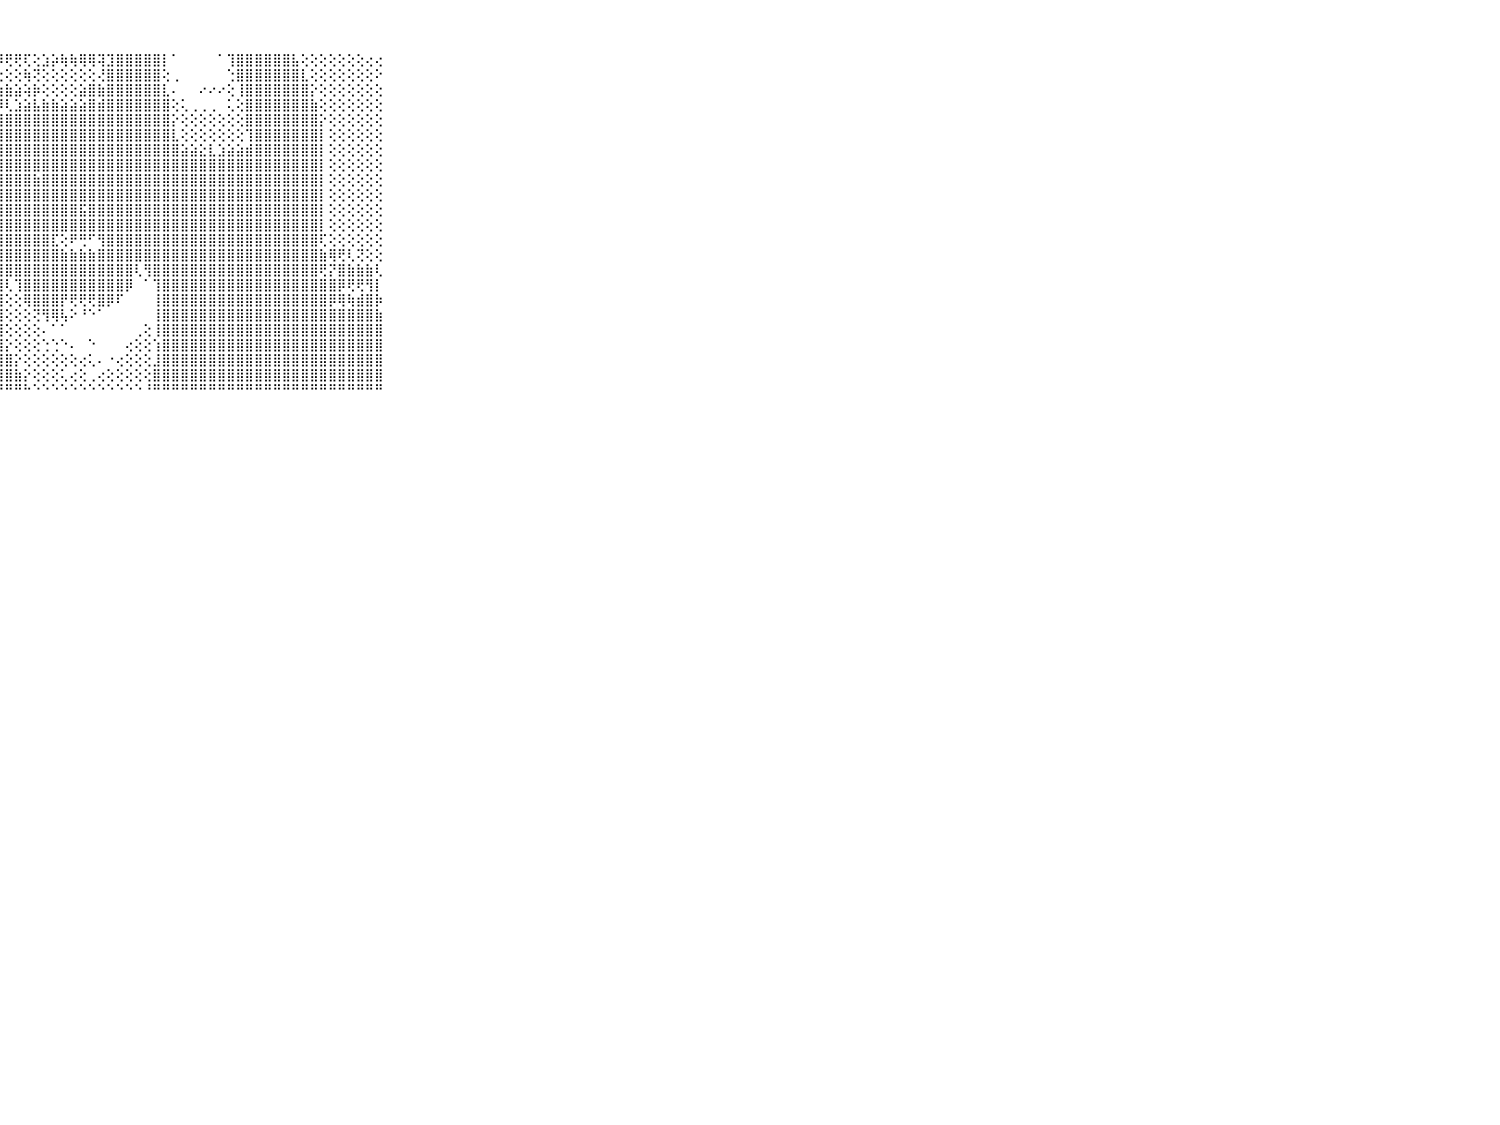

⠀⠀⠀⠀⠀⠀⠀⠀⠀⠀⠀⣿⣿⣿⣿⣿⣿⣿⣿⣿⣿⣿⣿⣿⣿⣿⣿⡿⢟⢟⢏⢕⣱⡵⢷⢷⢿⢿⢽⣹⣿⣿⣿⣿⣿⡇⠁⠀⠀⠀⠀⠁⢹⣿⣿⣿⣿⣿⣿⣧⢕⢕⢕⢕⢕⢕⢕⢔⢔⠀⠀⠀⠀⠀⠀⠀⠀⠀⠀⠀⠀
⠀⠀⠀⠀⠀⠀⠀⠀⠀⠀⠀⣿⣿⣿⣿⣿⣿⣿⣿⣿⣿⣿⣿⣿⣿⣿⡟⢕⢕⢕⢷⢝⢕⢕⢕⢕⢕⢕⢜⣿⣿⣿⣿⣿⣿⢕⢀⠀⠀⠀⠀⠀⢑⣿⣿⣿⣿⣿⣿⣿⣇⢕⢕⢕⢕⢕⢕⢕⠕⠀⠀⠀⠀⠀⠀⠀⠀⠀⠀⠀⠀
⠀⠀⠀⠀⠀⠀⠀⠀⠀⠀⠀⣿⣿⣿⣿⣿⣿⣿⣿⣿⣿⣿⣿⣿⣿⡇⢕⣱⣷⣵⢵⡷⢕⢕⢕⢕⣵⣿⣷⣿⣿⣿⣿⣿⣿⣇⠄⠀⠀⠔⠔⠔⢕⢸⣿⣿⣿⣿⣿⣿⣿⡕⢕⢕⢕⢕⢕⢕⢕⠀⠀⠀⠀⠀⠀⠀⠀⠀⠀⠀⠀
⠀⠀⠀⠀⠀⠀⠀⠀⠀⠀⠀⣿⣿⣿⣿⣿⣿⣿⣿⣿⣿⣿⣿⣿⡏⡵⢵⡹⢇⣱⣵⣧⣷⣷⣵⣵⣵⣿⣾⣿⣿⣿⣿⣿⣿⣿⢕⢅⢀⢀⢀⠀⢅⢕⣿⣿⣿⣿⣿⣿⣿⣷⢕⢕⢕⢕⢕⢕⢕⠀⠀⠀⠀⠀⠀⠀⠀⠀⠀⠀⠀
⠀⠀⠀⠀⠀⠀⠀⠀⠀⠀⠀⣿⣿⣿⣿⣿⣿⣿⣿⣿⣿⣿⣿⣿⡇⢕⢏⣿⣿⣿⣿⣿⣿⣿⣿⣿⣿⣿⣿⣿⣿⣿⣿⣿⣿⣿⡕⢕⢕⢕⢕⢕⢕⢕⣿⣿⣿⣿⣿⣿⣿⣿⡕⢕⢕⢕⢕⢕⢕⠀⠀⠀⠀⠀⠀⠀⠀⠀⠀⠀⠀
⠀⠀⠀⠀⠀⠀⠀⠀⠀⠀⠀⣿⣿⣿⣿⣿⣿⣿⣿⣿⣿⣿⣿⣿⡏⢕⢱⣿⣿⣿⣿⣿⣿⣿⣿⣿⣿⣿⣿⣿⣿⣿⣿⣿⣿⣿⣇⢕⢕⢕⢕⢕⢕⢕⢹⣿⣿⣿⣿⣿⣿⣿⡇⢕⢕⢕⢕⢕⢕⠀⠀⠀⠀⠀⠀⠀⠀⠀⠀⠀⠀
⠀⠀⠀⠀⠀⠀⠀⠀⠀⠀⠀⣿⣿⣿⣿⣿⣿⣿⣿⣿⣿⣿⣿⣿⡇⢕⢸⣿⣿⣿⣿⣿⣿⣿⣿⣿⣿⣿⣿⣿⣿⣿⣿⣿⣿⣿⣿⣵⣵⣕⣇⣱⣵⣵⣾⣿⣿⣿⣿⣿⣿⣿⡇⢕⢕⢕⢕⢕⢕⠀⠀⠀⠀⠀⠀⠀⠀⠀⠀⠀⠀
⠀⠀⠀⠀⠀⠀⠀⠀⠀⠀⠀⣿⣿⣿⣿⣿⣿⣿⣿⣿⣿⣿⣿⣿⣷⢕⢸⣿⣿⣿⣿⣿⣿⣿⣿⣿⣿⣿⣿⣿⣿⣿⣿⣿⣿⣿⣿⣿⣿⣿⣿⣿⣿⣿⣿⣿⣿⣿⣿⣿⣿⣿⡇⢕⢕⢕⢕⢕⢕⠀⠀⠀⠀⠀⠀⠀⠀⠀⠀⠀⠀
⠀⠀⠀⠀⠀⠀⠀⠀⠀⠀⠀⣿⣿⣿⣿⣿⣿⣿⣿⣿⣿⣿⣿⣿⣿⡕⢸⣿⣿⣿⣿⣷⣿⣿⣿⣿⣿⣿⣿⣿⣿⣿⣿⣿⣿⣿⣿⣿⣿⣿⣿⣿⣿⣿⣿⣿⣿⣿⣿⣿⣿⣿⡇⢕⢕⢕⢕⢕⢕⠀⠀⠀⠀⠀⠀⠀⠀⠀⠀⠀⠀
⠀⠀⠀⠀⠀⠀⠀⠀⠀⠀⠀⣿⣿⣿⣿⣿⣿⣿⣿⣿⣿⣿⣿⣿⣿⣿⣾⣿⣿⣿⣿⣿⣿⣿⣿⣿⣿⣿⣿⣿⣿⣿⣿⣿⣿⣿⣿⣿⣿⣿⣿⣿⣿⣿⣿⣿⣿⣿⣿⣿⣿⣿⡇⢕⢕⢕⢕⢕⢕⠀⠀⠀⠀⠀⠀⠀⠀⠀⠀⠀⠀
⠀⠀⠀⠀⠀⠀⠀⠀⠀⠀⠀⣿⣿⣿⣿⣿⣿⣿⣿⣿⣿⣿⣿⣿⣿⣿⣿⣿⣿⣿⣿⣿⣿⣿⣿⣿⣯⣿⣿⣿⣿⣿⣿⣿⣿⣿⣿⣿⣿⣿⣿⣿⣿⣿⣿⣿⣿⣿⣿⣿⣿⣿⡇⢕⢕⢕⢕⢕⢕⠀⠀⠀⠀⠀⠀⠀⠀⠀⠀⠀⠀
⠀⠀⠀⠀⠀⠀⠀⠀⠀⠀⠀⣿⣿⣿⣿⣿⣿⣿⣿⣿⣿⣿⣿⣿⣿⣿⣿⣿⣿⣿⣿⣿⣿⣿⣿⣿⣿⣿⣿⣿⣿⣿⣿⣿⣿⣿⣿⣿⣿⣿⣿⣿⣿⣿⣿⣿⣿⣿⣿⣿⣿⣿⡇⢕⢕⢕⢕⢕⢕⠀⠀⠀⠀⠀⠀⠀⠀⠀⠀⠀⠀
⠀⠀⠀⠀⠀⠀⠀⠀⠀⠀⠀⣿⣿⣿⣿⣿⣿⣿⣿⣿⣿⣿⣿⣿⣿⣿⣿⣿⣿⣿⣿⣿⣿⣏⢕⠟⢛⠋⢻⣿⣿⣿⣿⣿⣿⣿⣿⣿⣿⣿⣿⣿⣿⣿⣿⣿⣿⣿⣿⣿⣿⣿⢏⢕⢕⢕⢕⢕⢕⠀⠀⠀⠀⠀⠀⠀⠀⠀⠀⠀⠀
⠀⠀⠀⠀⠀⠀⠀⠀⠀⠀⠀⣿⣿⣿⣿⣿⣿⣿⣿⣿⣿⣿⣿⣿⣿⣿⣿⣿⣿⣿⣿⣿⣿⣿⣷⣷⣷⣷⣿⣿⣿⣿⣿⣿⣿⣿⣿⣿⣿⣿⣿⣿⣿⣿⣿⣿⣿⣿⣿⣿⣿⣿⣷⢿⢟⢇⢝⢕⢕⠀⠀⠀⠀⠀⠀⠀⠀⠀⠀⠀⠀
⠀⠀⠀⠀⠀⠀⠀⠀⠀⠀⠀⣿⣿⣿⣿⣿⣿⣿⣿⣿⣿⣿⣿⣿⣿⣿⣿⣿⣿⣿⣿⣿⣿⣿⣿⣿⣿⣿⣿⣿⣿⣿⢇⢻⣿⣿⣿⣿⣿⣿⣿⣿⣿⣿⣿⣿⣿⣿⣿⣿⣿⣿⢟⡝⣿⣷⣷⣷⢇⠀⠀⠀⠀⠀⠀⠀⠀⠀⠀⠀⠀
⠀⠀⠀⠀⠀⠀⠀⠀⠀⠀⠀⣿⣿⣿⣿⣿⣿⣿⣿⣿⣿⣿⣿⣿⣿⣿⣿⣿⢇⢹⣿⣿⣿⣿⣿⣿⣿⣿⣿⣿⣿⡿⠀⠁⢹⣿⣿⣿⣿⣿⣿⣿⣿⣿⣿⣿⣿⣿⣿⣿⣿⣿⣿⣿⡿⢟⢟⢻⡇⠀⠀⠀⠀⠀⠀⠀⠀⠀⠀⠀⠀
⠀⠀⠀⠀⠀⠀⠀⠀⠀⠀⠀⣿⣿⣿⣿⣿⣿⣿⣿⣿⣿⣿⣿⣿⣿⣿⣿⣿⢕⢕⢿⣿⣿⣿⡟⢟⢟⢟⣿⡿⠏⠀⠀⠀⢸⣿⣿⣿⣿⣿⣿⣿⣿⣿⣿⣿⣿⣿⣿⣿⣿⣿⣿⡿⢿⢷⣾⣿⡷⠀⠀⠀⠀⠀⠀⠀⠀⠀⠀⠀⠀
⠀⠀⠀⠀⠀⠀⠀⠀⠀⠀⠀⣿⣿⣿⣿⣿⣿⣿⣿⣿⣿⣿⣿⣿⣿⣿⣿⣿⢕⢕⢕⢝⢻⢿⢧⠕⠘⠑⠁⠀⠀⠀⠀⠀⢸⣿⣿⣿⣿⣿⣿⣿⣿⣿⣿⣿⣿⣿⣿⣿⣿⣿⣿⣿⣿⣿⣿⣿⣷⠀⠀⠀⠀⠀⠀⠀⠀⠀⠀⠀⠀
⠀⠀⠀⠀⠀⠀⠀⠀⠀⠀⠀⣿⣿⣿⣿⣿⣿⣿⣿⣿⣿⣿⣿⣿⣿⣿⣿⣿⢕⢕⢕⢕⠄⠁⠁⠀⠀⠀⠀⠀⠀⠀⢀⢕⢸⣿⣿⣿⣿⣿⣿⣿⣿⣿⣿⣿⣿⣿⣿⣿⣿⣿⣿⣿⣿⣿⣿⣿⣿⠀⠀⠀⠀⠀⠀⠀⠀⠀⠀⠀⠀
⠀⠀⠀⠀⠀⠀⠀⠀⠀⠀⠀⣿⣿⣿⣿⣿⣿⣿⣿⣿⣿⣿⣿⣿⣿⣿⣿⣿⡕⢕⢕⢕⢑⢑⠑⠄⠀⠑⠀⠀⠀⢔⢕⢕⢱⣿⣿⣿⣿⣿⣿⣿⣿⣿⣿⣿⣿⣿⣿⣿⣿⣿⣿⣿⣿⣿⣿⣿⣿⠀⠀⠀⠀⠀⠀⠀⠀⠀⠀⠀⠀
⠀⠀⠀⠀⠀⠀⠀⠀⠀⠀⠀⣿⣿⣿⣿⣿⣿⣿⣿⣿⣿⣿⣿⣿⣿⣿⣿⣿⣿⡕⢕⢕⢕⢕⢕⢕⢔⢅⠄⠐⢔⢕⢕⢕⣸⣿⣿⣿⣿⣿⣿⣿⣿⣿⣿⣿⣿⣿⣿⣿⣿⣿⣿⣿⣿⣿⣿⣿⣿⠀⠀⠀⠀⠀⠀⠀⠀⠀⠀⠀⠀
⠀⠀⠀⠀⠀⠀⠀⠀⠀⠀⠀⣿⣿⣿⣿⣿⣿⣿⣿⣿⣿⣿⣿⣿⣿⣿⣿⣿⣿⣷⡕⢕⢕⢕⢅⢔⢕⢀⢔⢕⢕⢕⢕⢕⣿⣿⣿⣿⣿⣿⣿⣿⣿⣿⣿⣿⣿⣿⣿⣿⣿⣿⣿⣿⣿⣿⣿⣿⣿⠀⠀⠀⠀⠀⠀⠀⠀⠀⠀⠀⠀
⠀⠀⠀⠀⠀⠀⠀⠀⠀⠀⠀⠛⠛⠛⠛⠛⠛⠛⠛⠛⠛⠛⠛⠛⠛⠛⠛⠛⠛⠛⠓⠑⠑⠑⠑⠑⠑⠑⠑⠑⠑⠑⠑⠘⠛⠛⠛⠛⠛⠛⠛⠛⠛⠛⠛⠛⠛⠛⠛⠛⠛⠛⠛⠛⠛⠛⠛⠛⠛⠀⠀⠀⠀⠀⠀⠀⠀⠀⠀⠀⠀